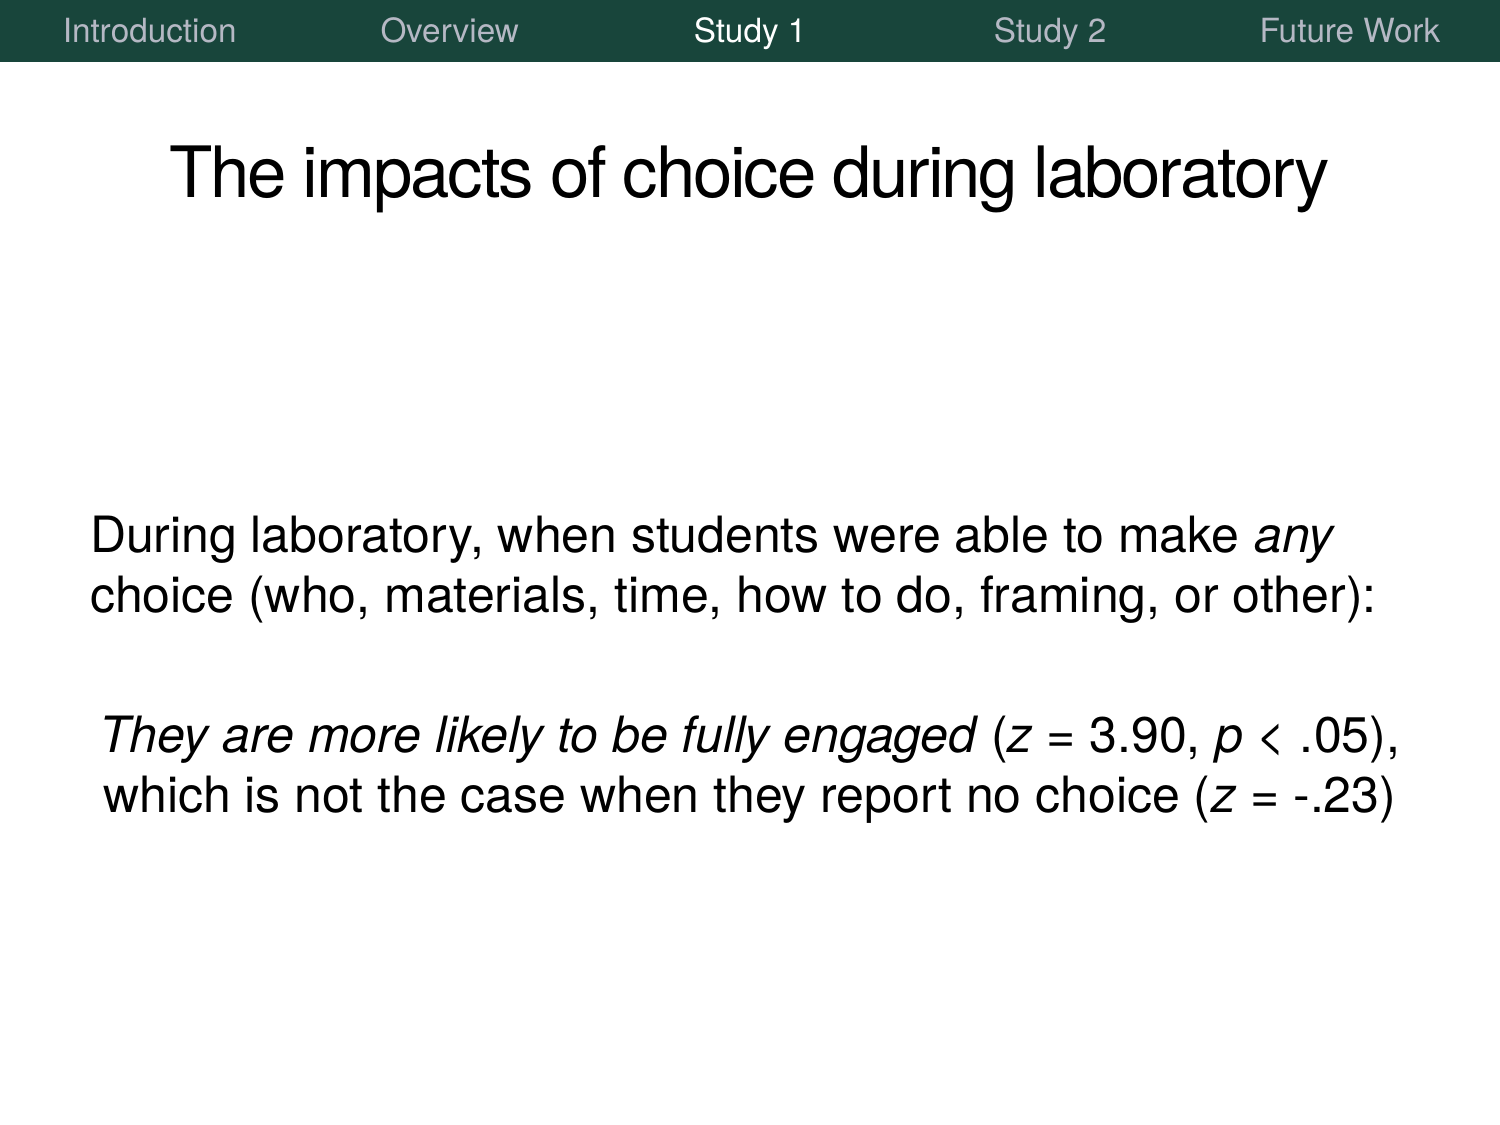

| Introduction | Overview | Study 1 | Study 2 | Future Work |
| --- | --- | --- | --- | --- |
# The impacts of choice during laboratory
During laboratory, when students were able to make any choice (who, materials, time, how to do, framing, or other):

They are more likely to be fully engaged (z = 3.90, p < .05), which is not the case when they report no choice (z = -.23)